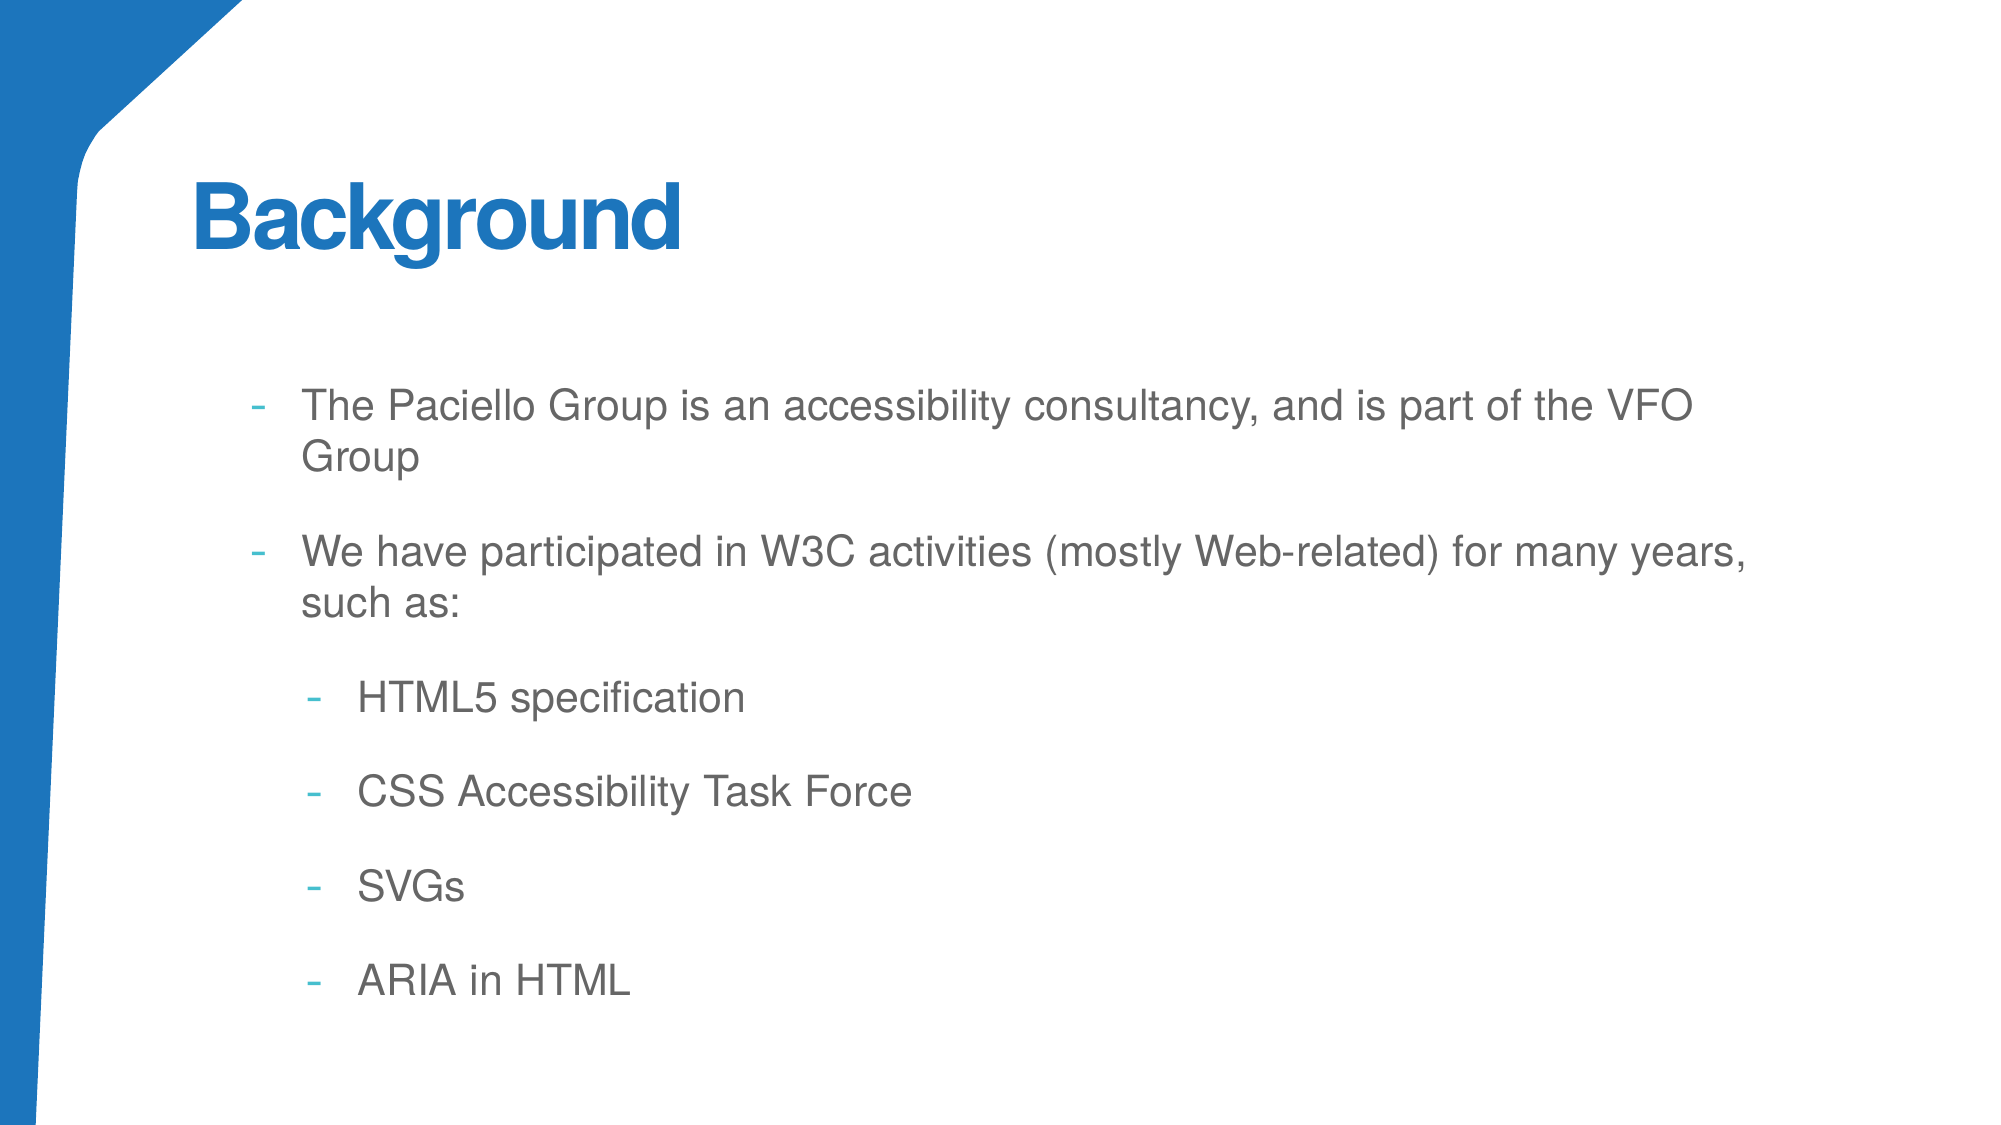

# Background
The Paciello Group is an accessibility consultancy, and is part of the VFO Group
We have participated in W3C activities (mostly Web-related) for many years, such as:
HTML5 specification
CSS Accessibility Task Force
SVGs
ARIA in HTML